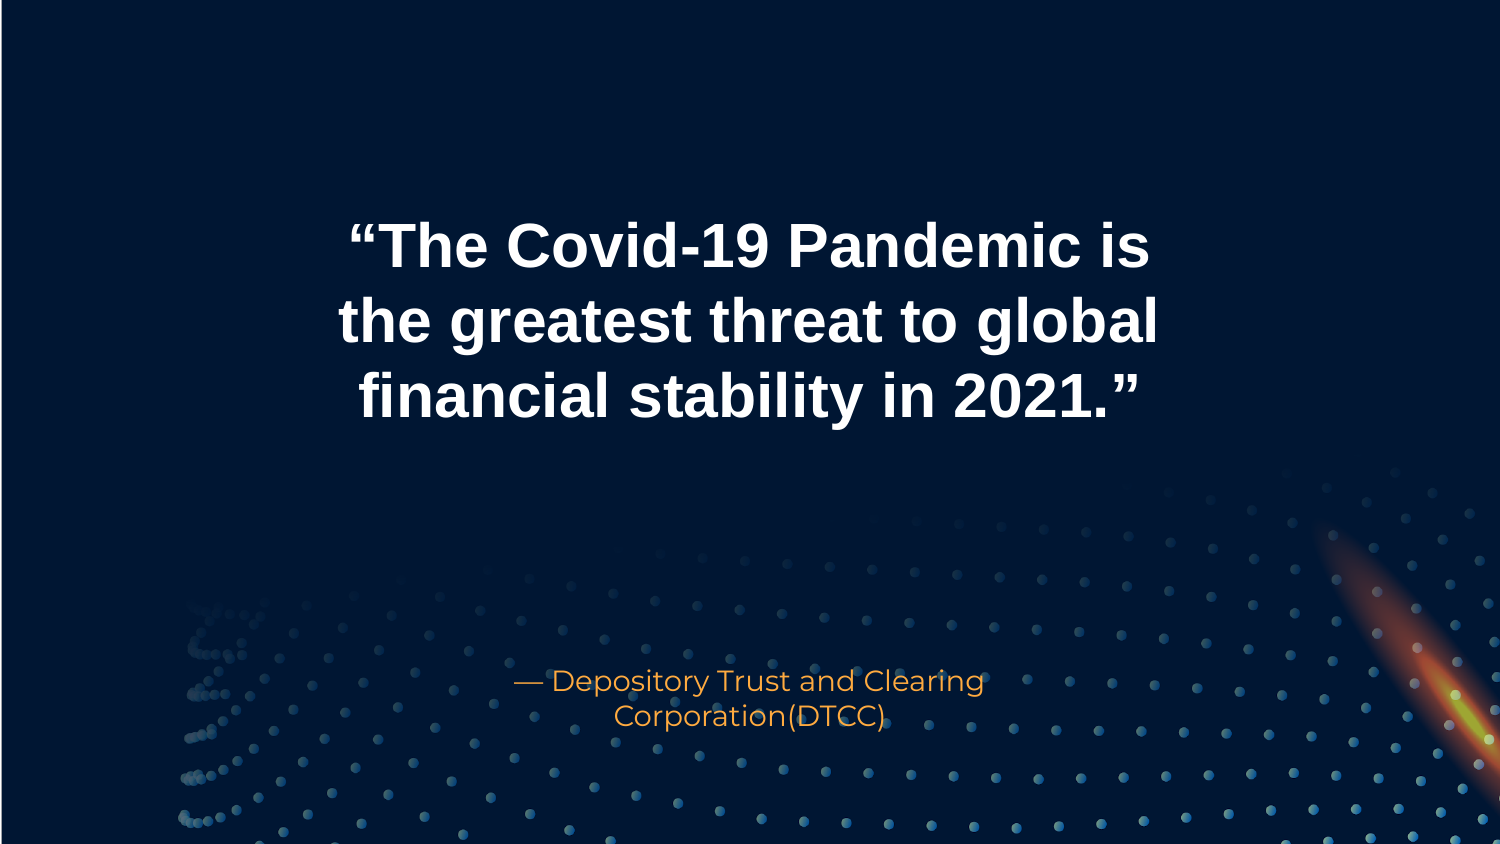

# “The Covid-19 Pandemic is the greatest threat to global financial stability in 2021.”
— Depository Trust and Clearing Corporation(DTCC)